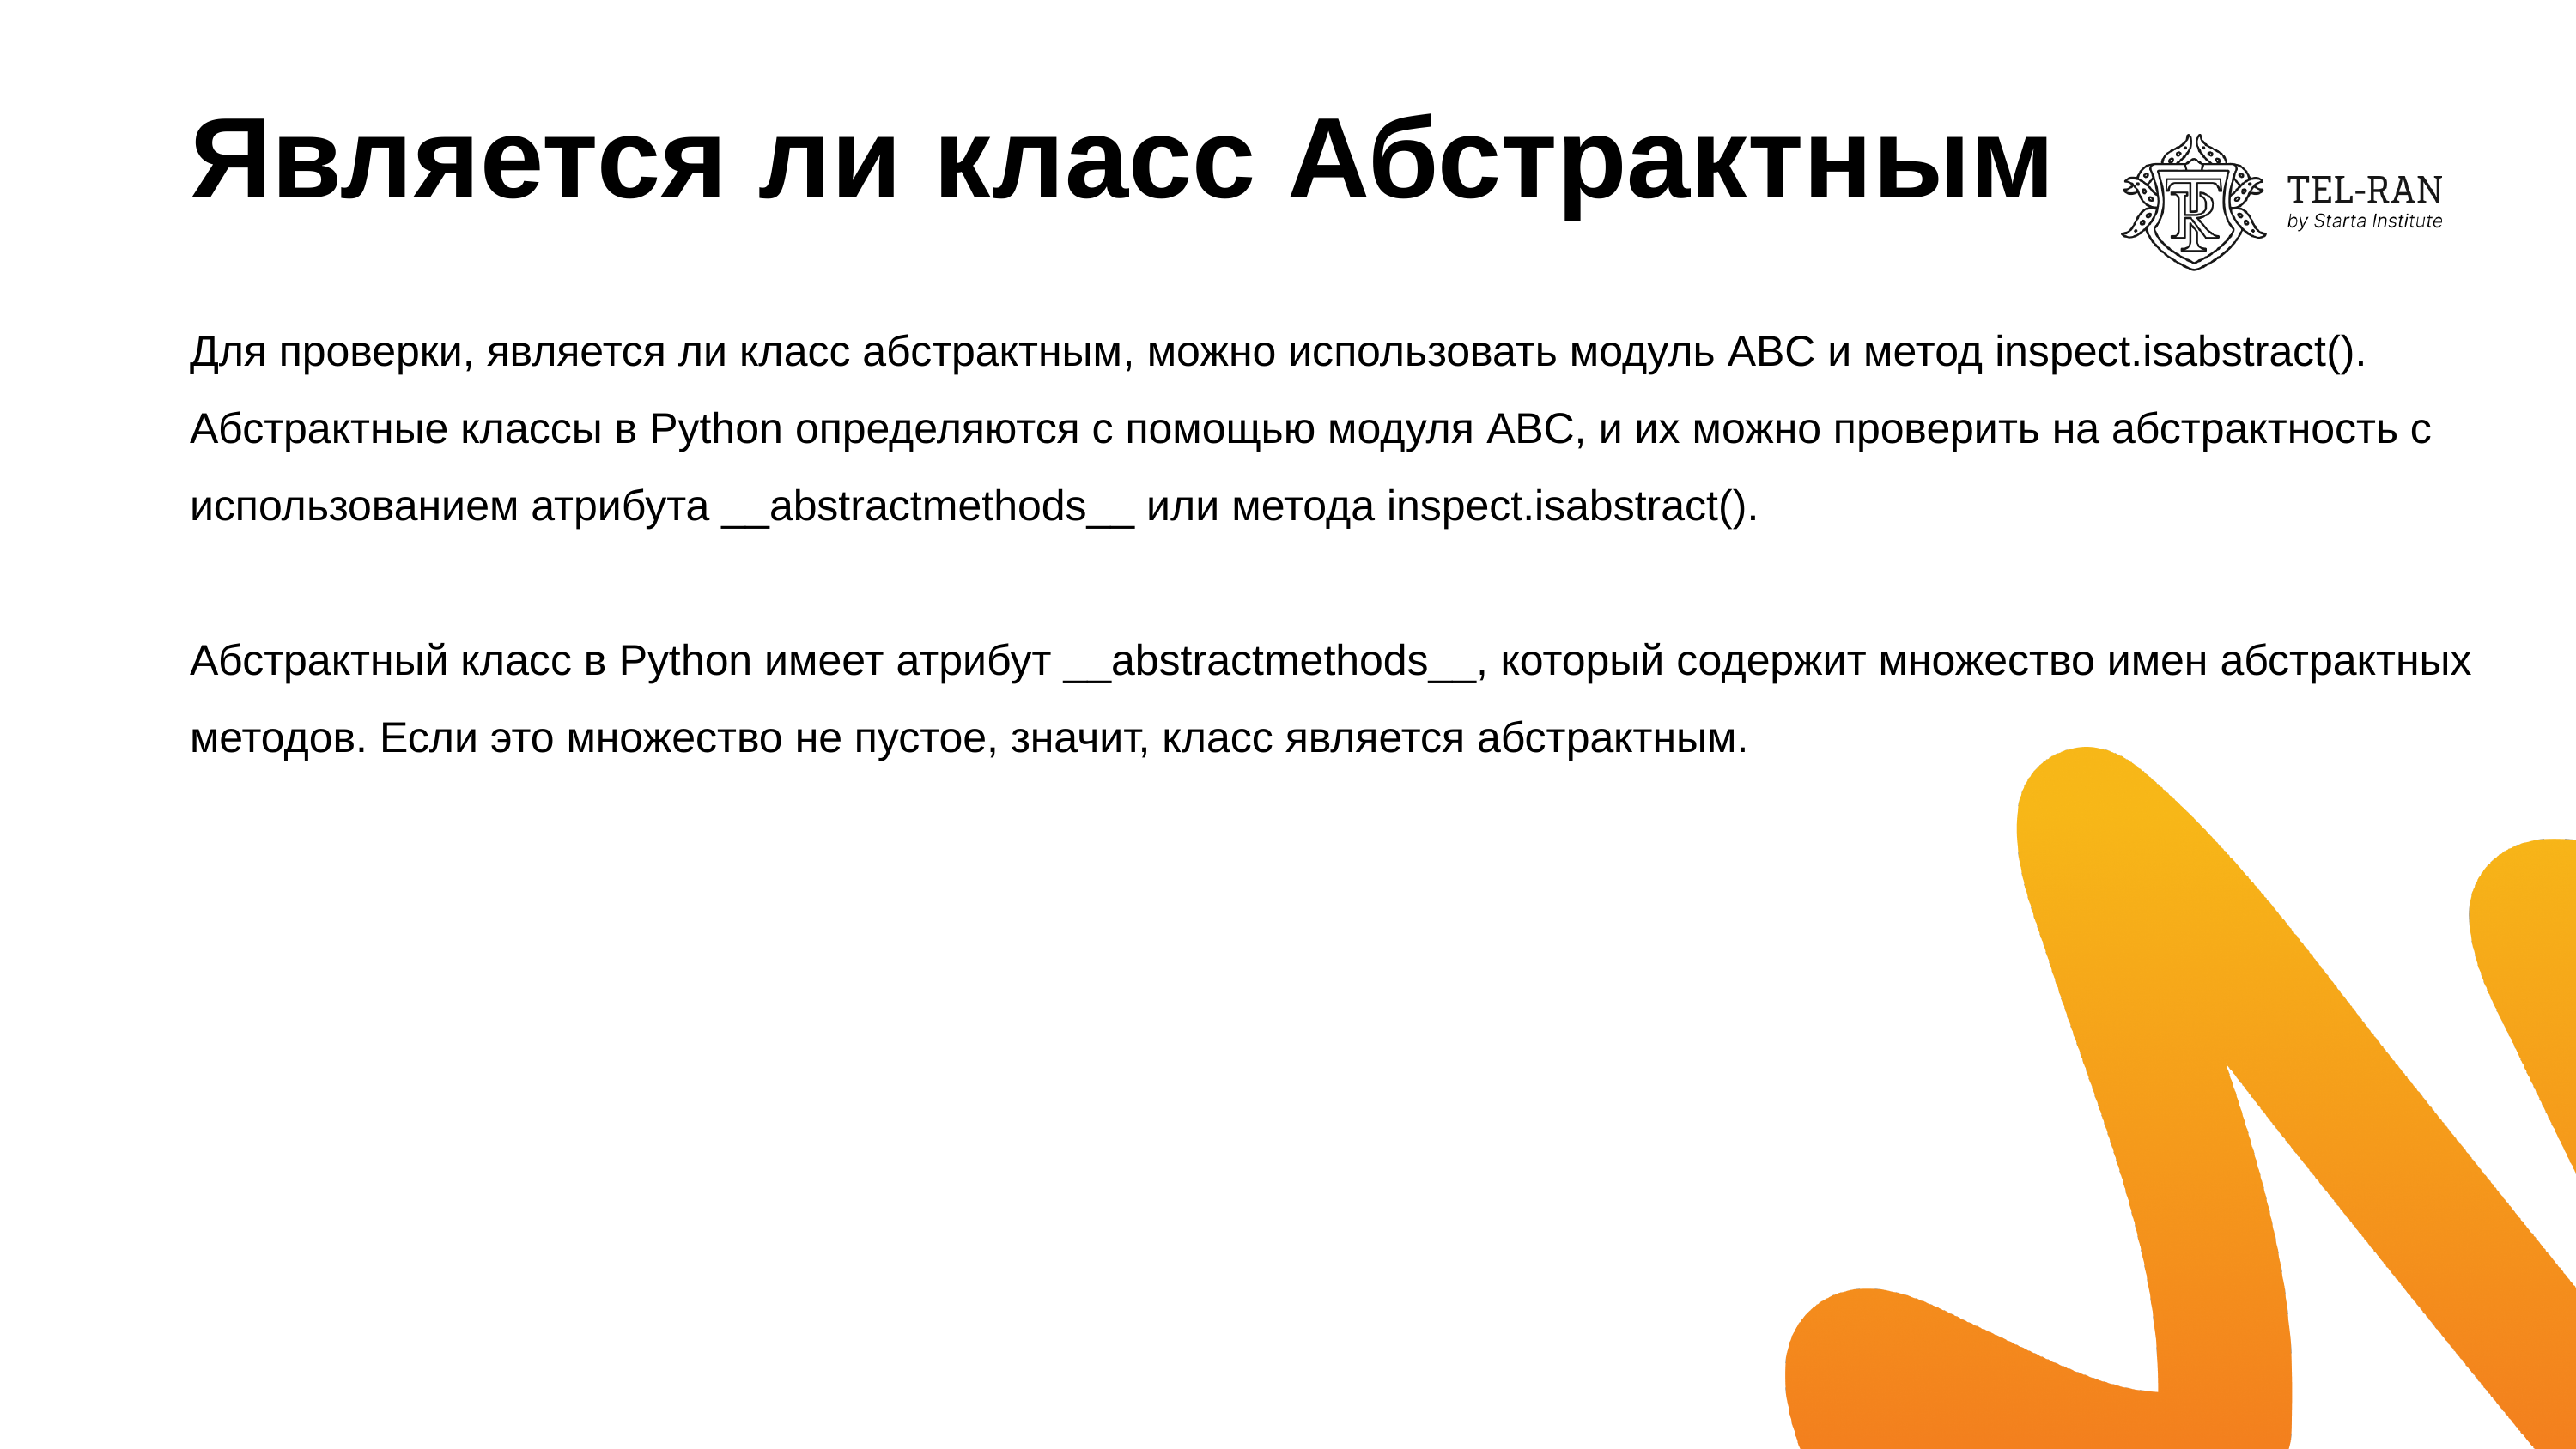

# Является ли класс Абстрактным
Для проверки, является ли класс абстрактным, можно использовать модуль ABC и метод inspect.isabstract(). Абстрактные классы в Python определяются с помощью модуля ABC, и их можно проверить на абстрактность с использованием атрибута __abstractmethods__ или метода inspect.isabstract().

Абстрактный класс в Python имеет атрибут __abstractmethods__, который содержит множество имен абстрактных методов. Если это множество не пустое, значит, класс является абстрактным.